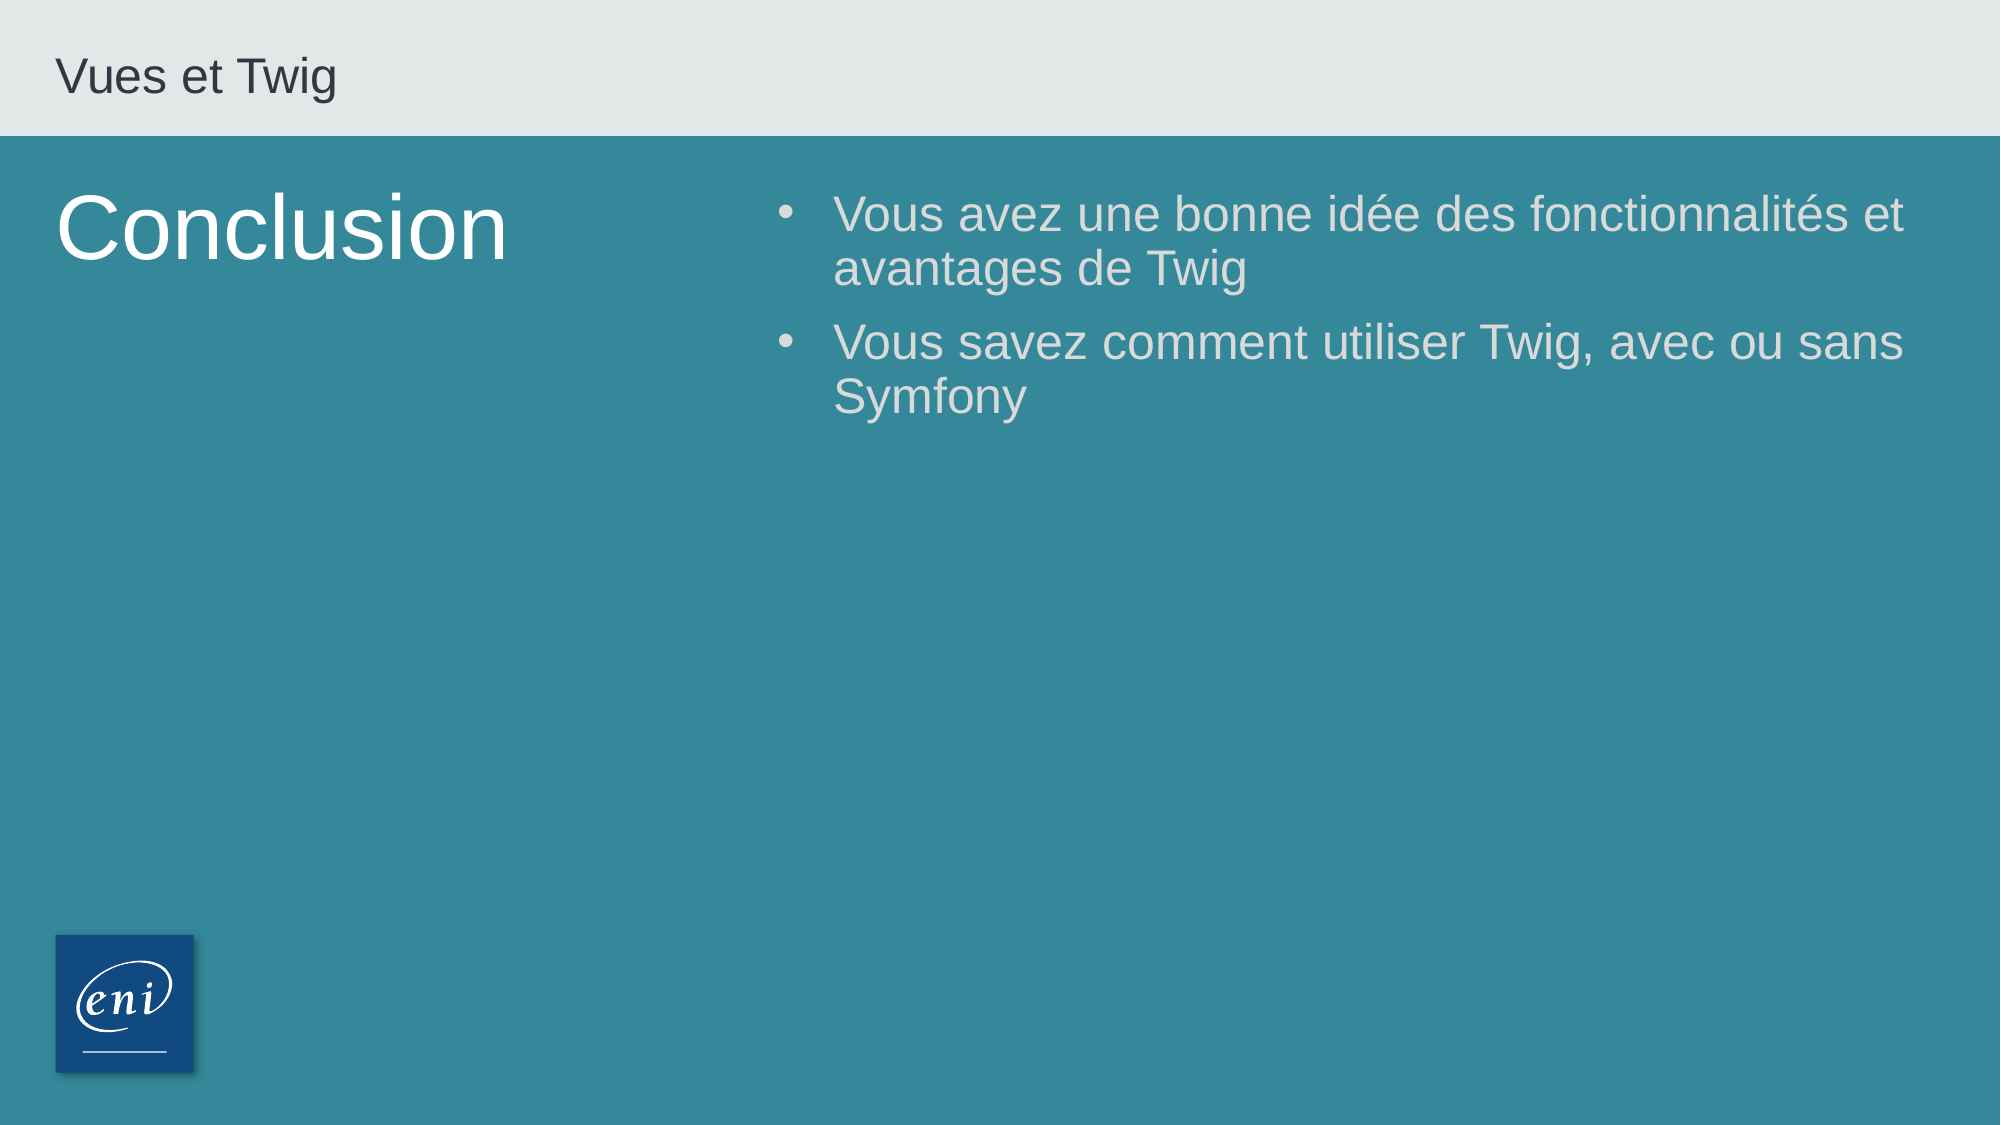

Vues et Twig
# Conclusion
Vous avez une bonne idée des fonctionnalités et avantages de Twig
Vous savez comment utiliser Twig, avec ou sans Symfony